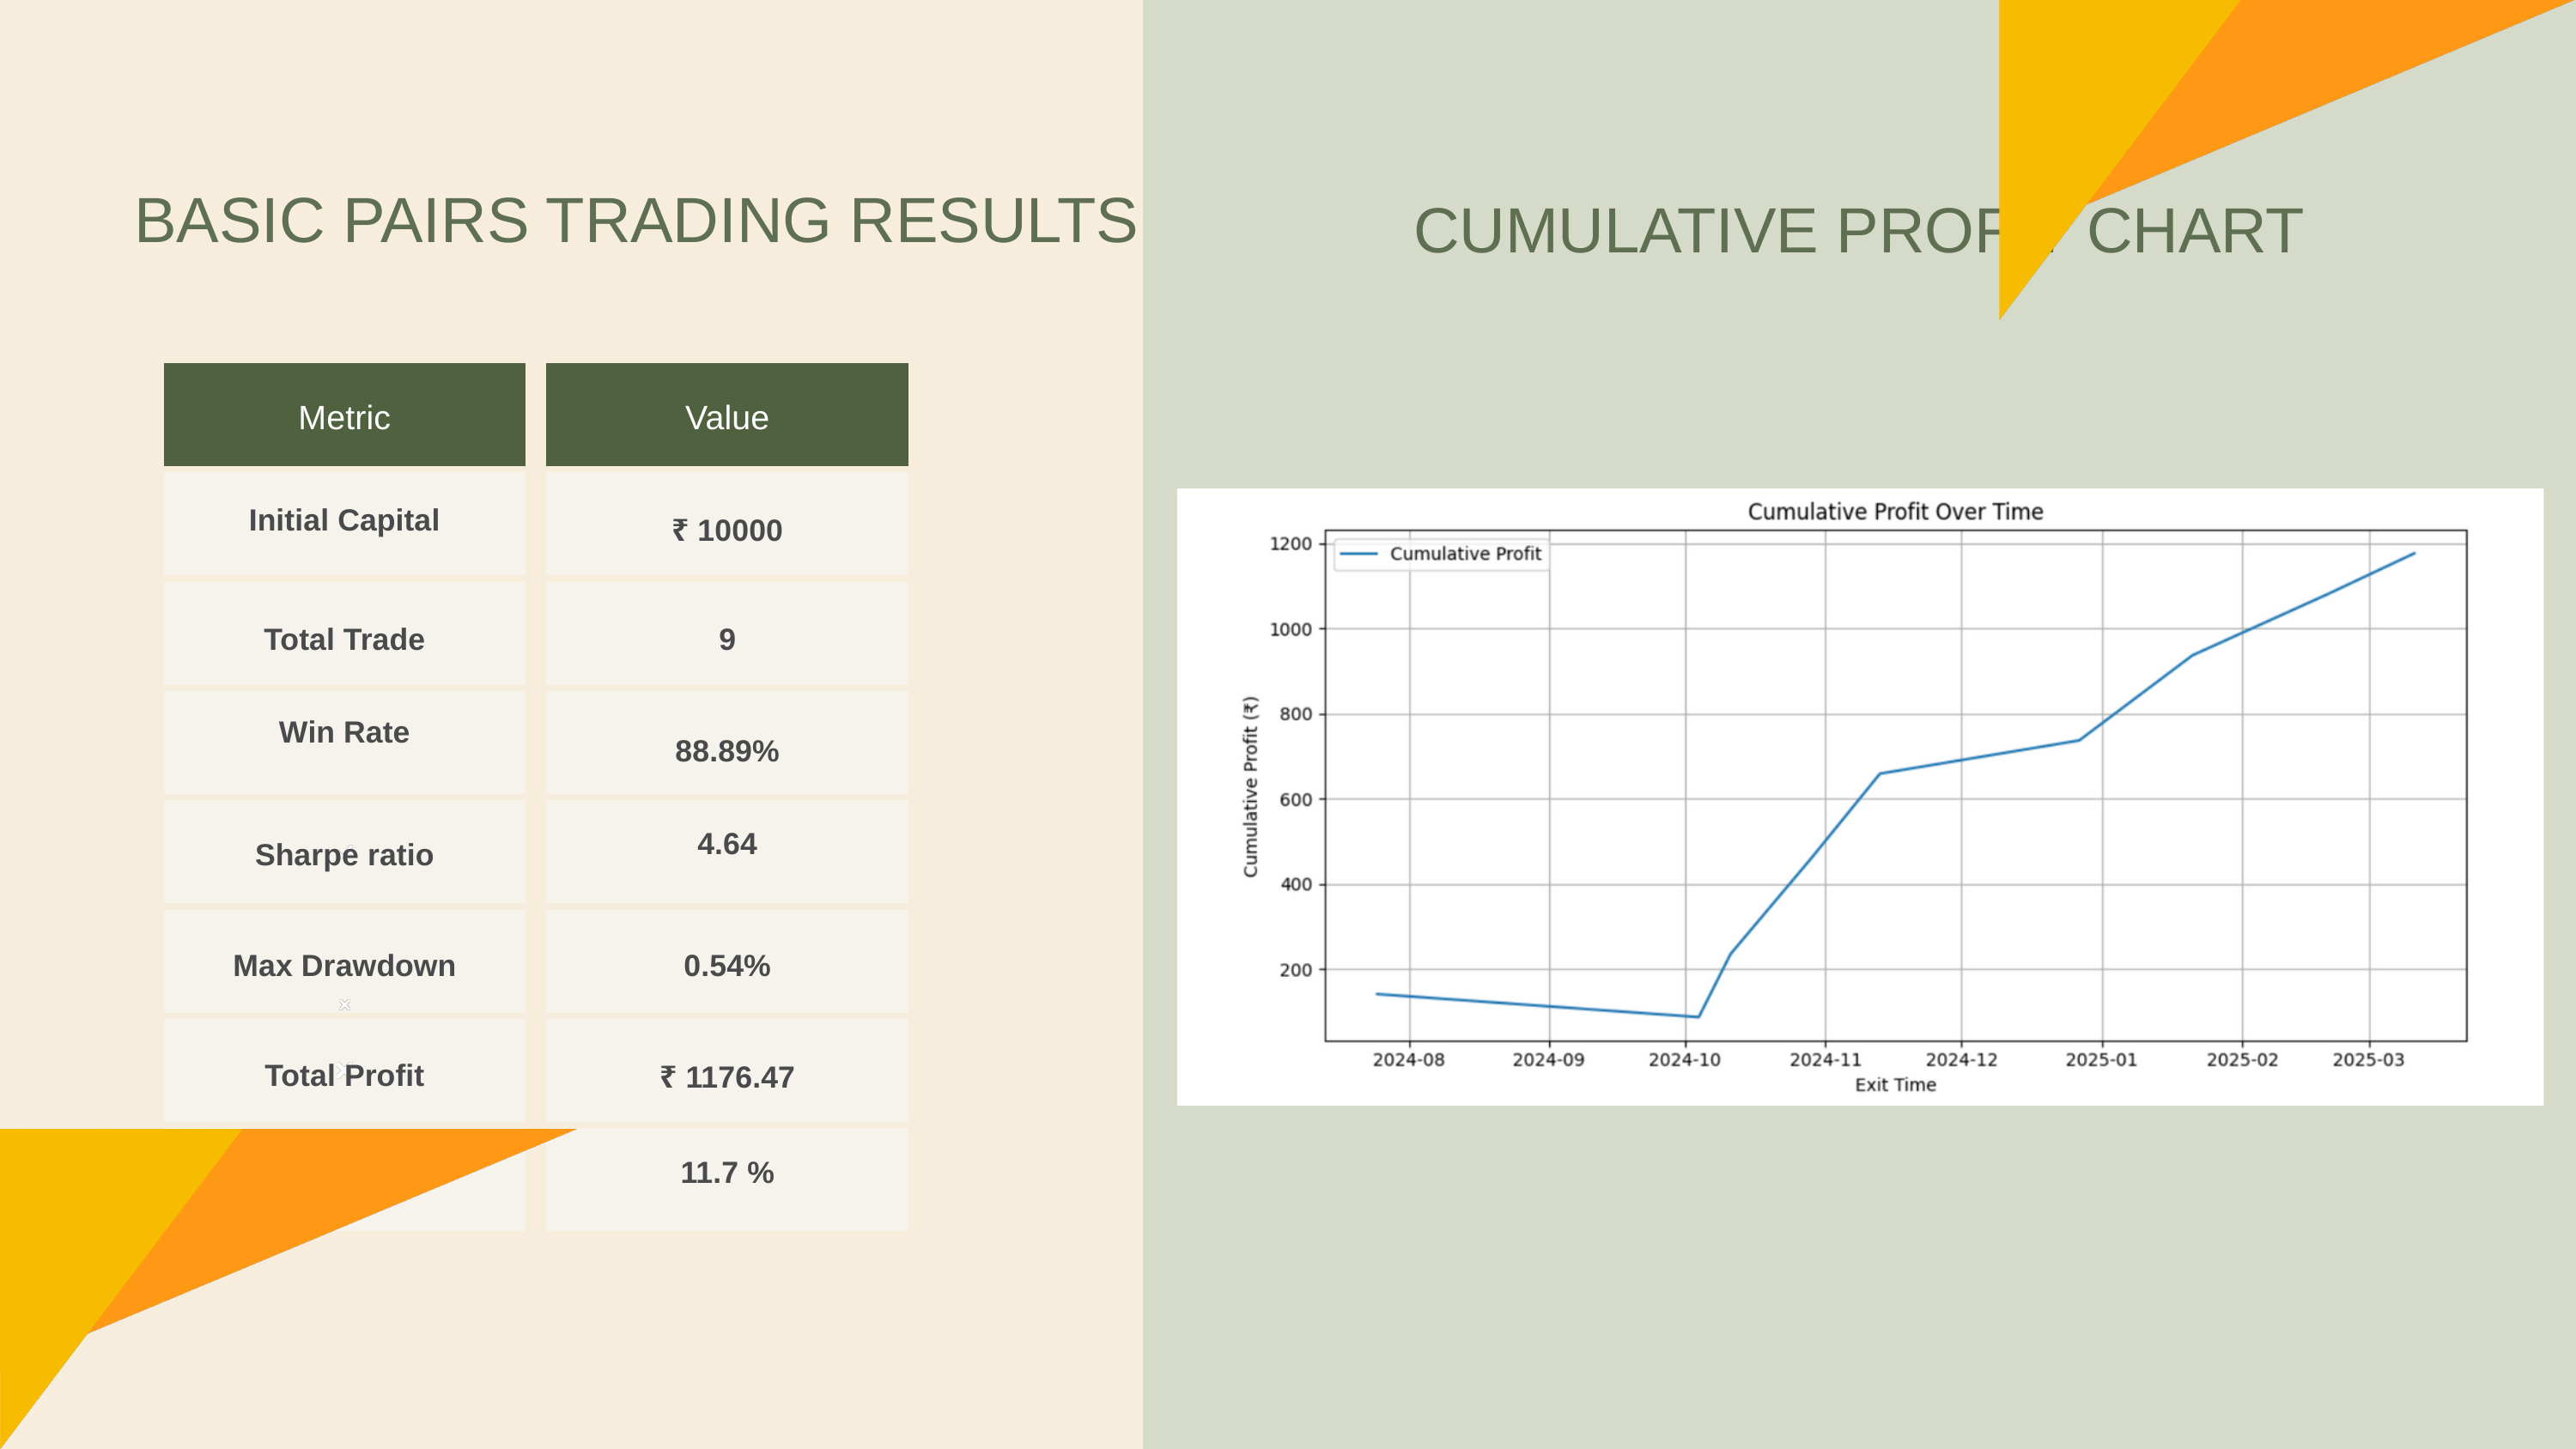

BASIC PAIRS TRADING RESULTS
CUMULATIVE PROFIT CHART

Metric
Value

Initial Capital
₹ 10000

Total Trade
9

Win Rate
88.89%

4.64
Sharpe ratio

Max Drawdown
0.54%

Total Profit
₹ 1176.47

Total  Return
11.7 %